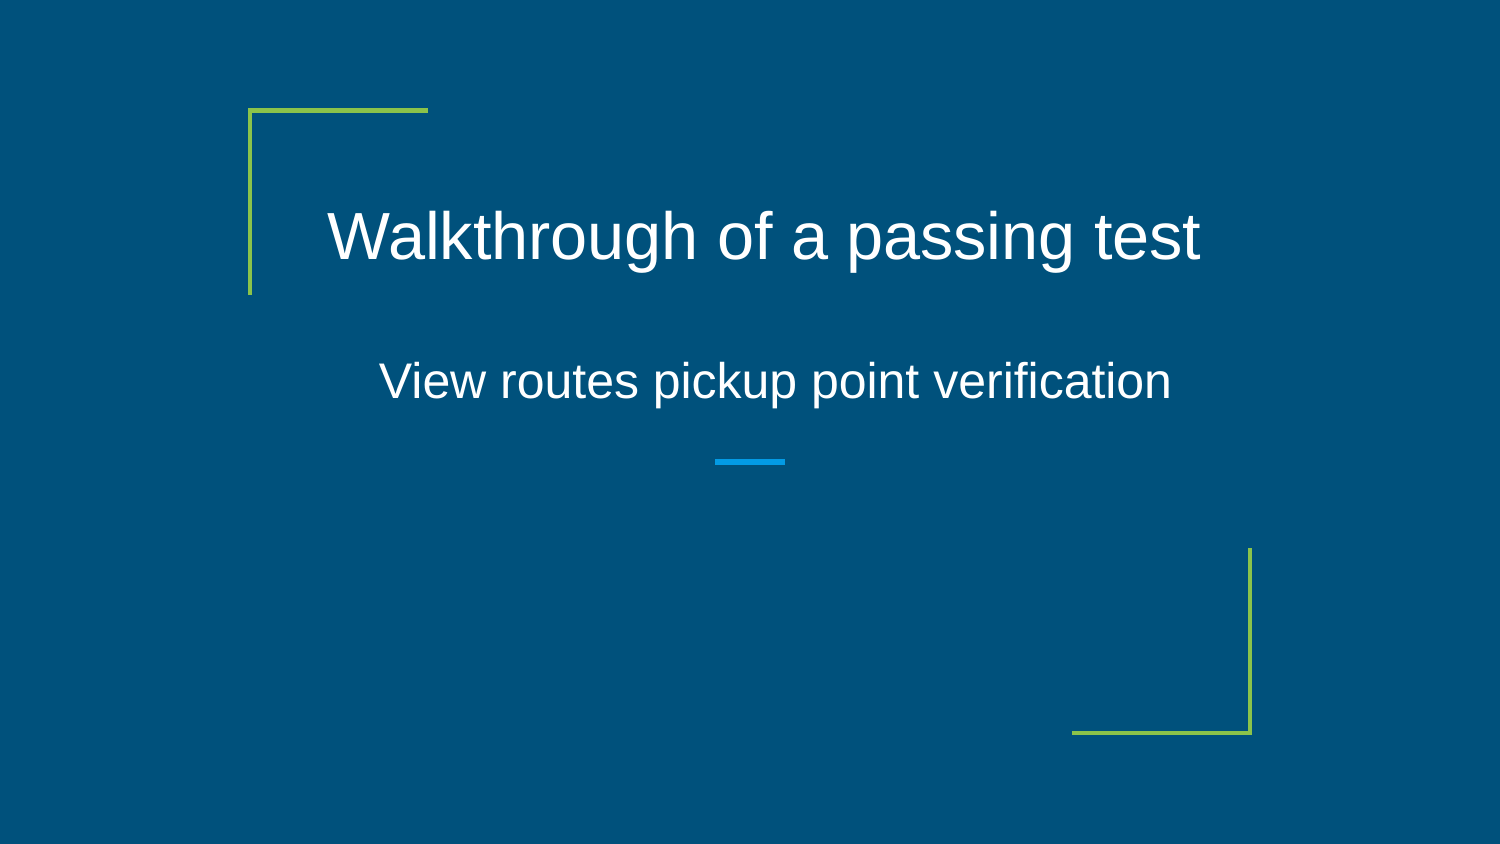

# Walkthrough of a passing test
View routes pickup point verification